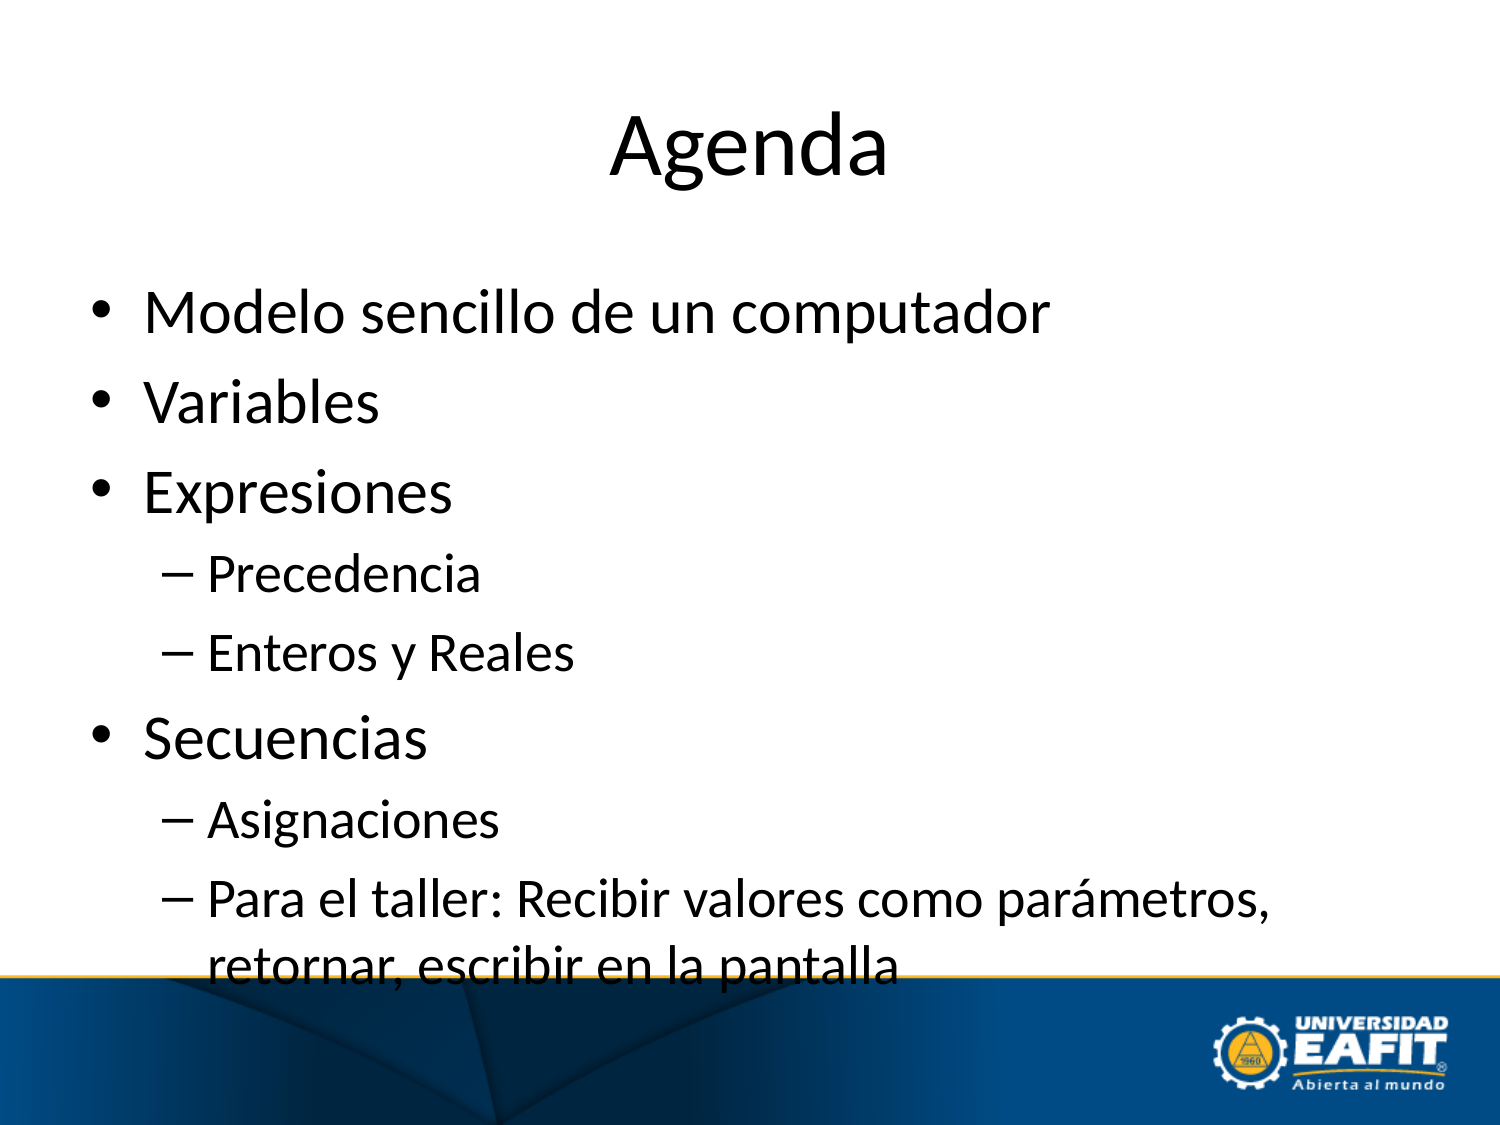

# Agenda
Modelo sencillo de un computador
Variables
Expresiones
Precedencia
Enteros y Reales
Secuencias
Asignaciones
Para el taller: Recibir valores como parámetros, retornar, escribir en la pantalla